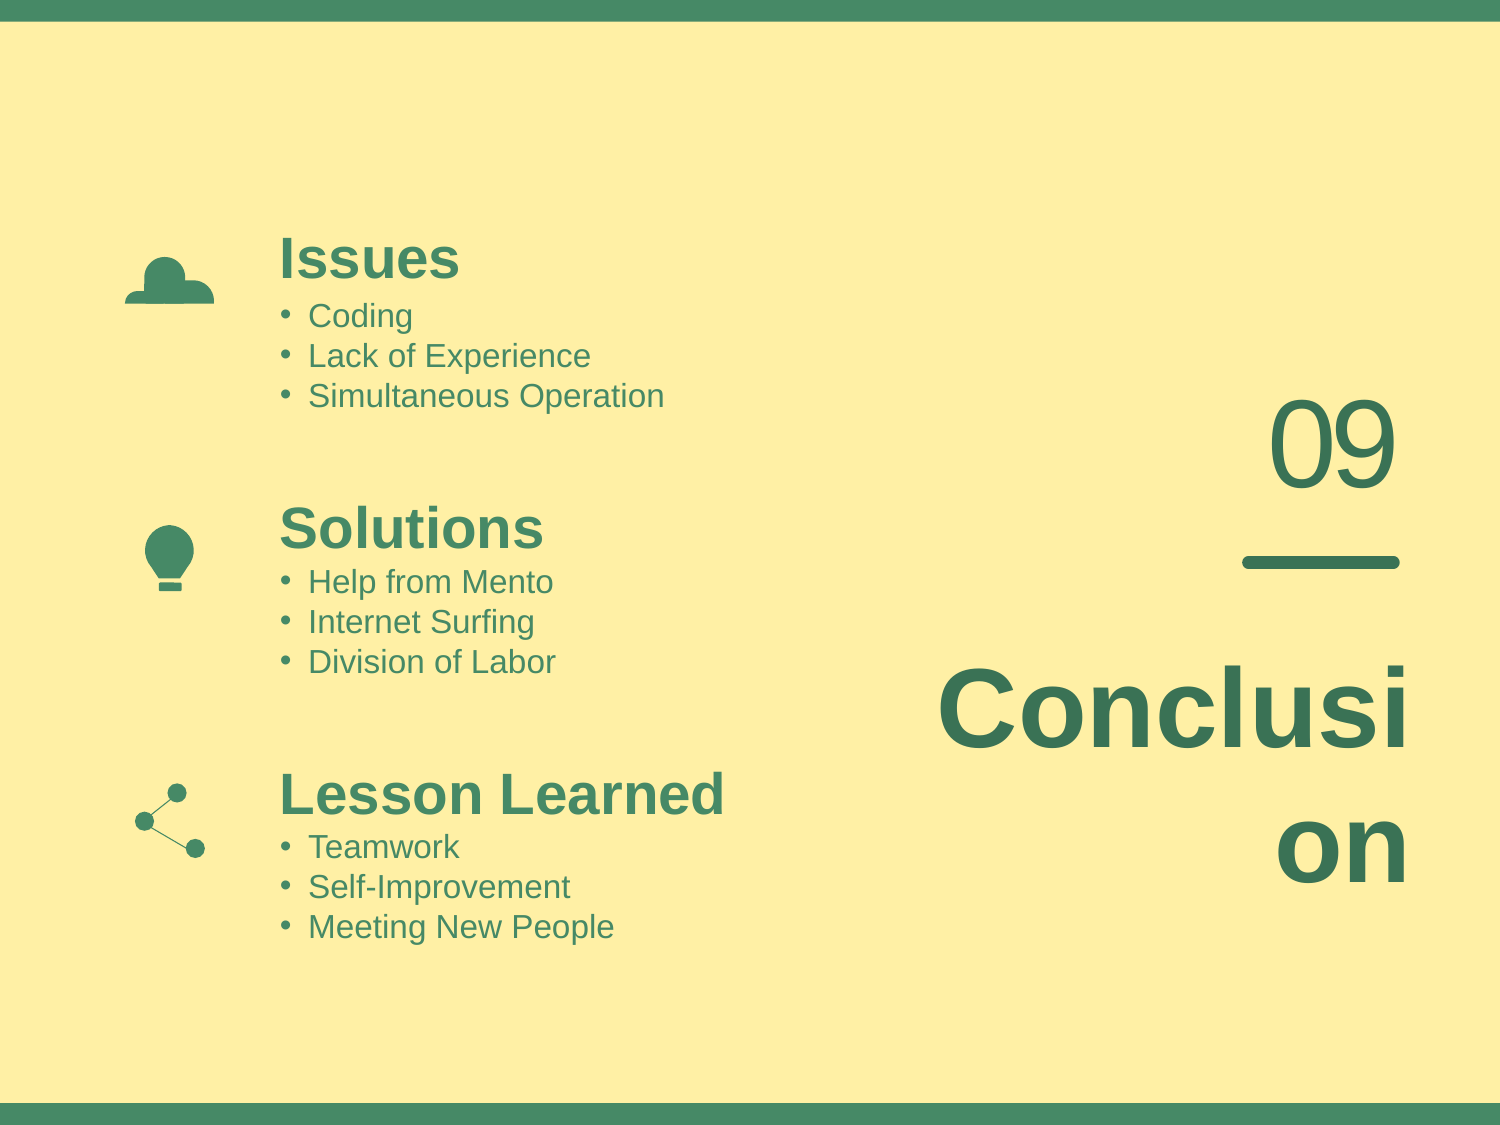

Issues

Coding
Lack of Experience
Simultaneous Operation
09
Solutions

Help from Mento
Internet Surfing
Division of Labor
Conclusion
Lesson Learned

Teamwork
Self-Improvement
Meeting New People